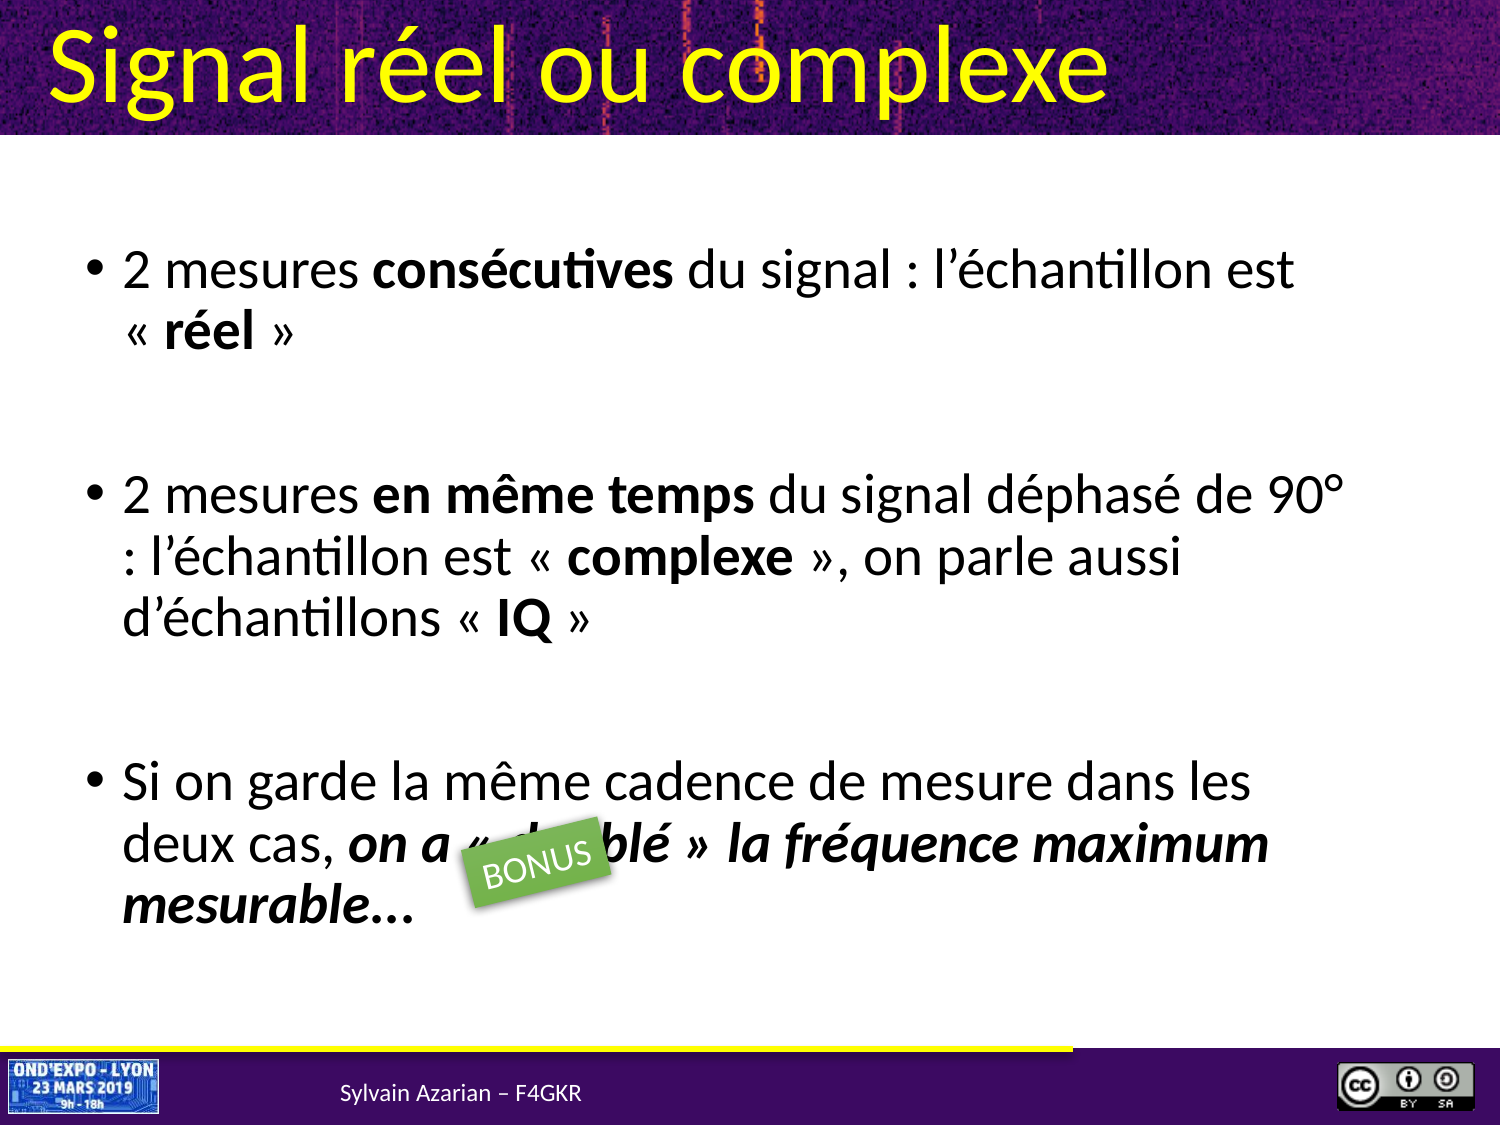

# Signal réel ou complexe
2 mesures consécutives du signal : l’échantillon est « réel »

2 mesures en même temps du signal déphasé de 90° : l’échantillon est « complexe », on parle aussi d’échantillons « IQ »

Si on garde la même cadence de mesure dans les deux cas, on a « doublé » la fréquence maximum mesurable...
BONUS